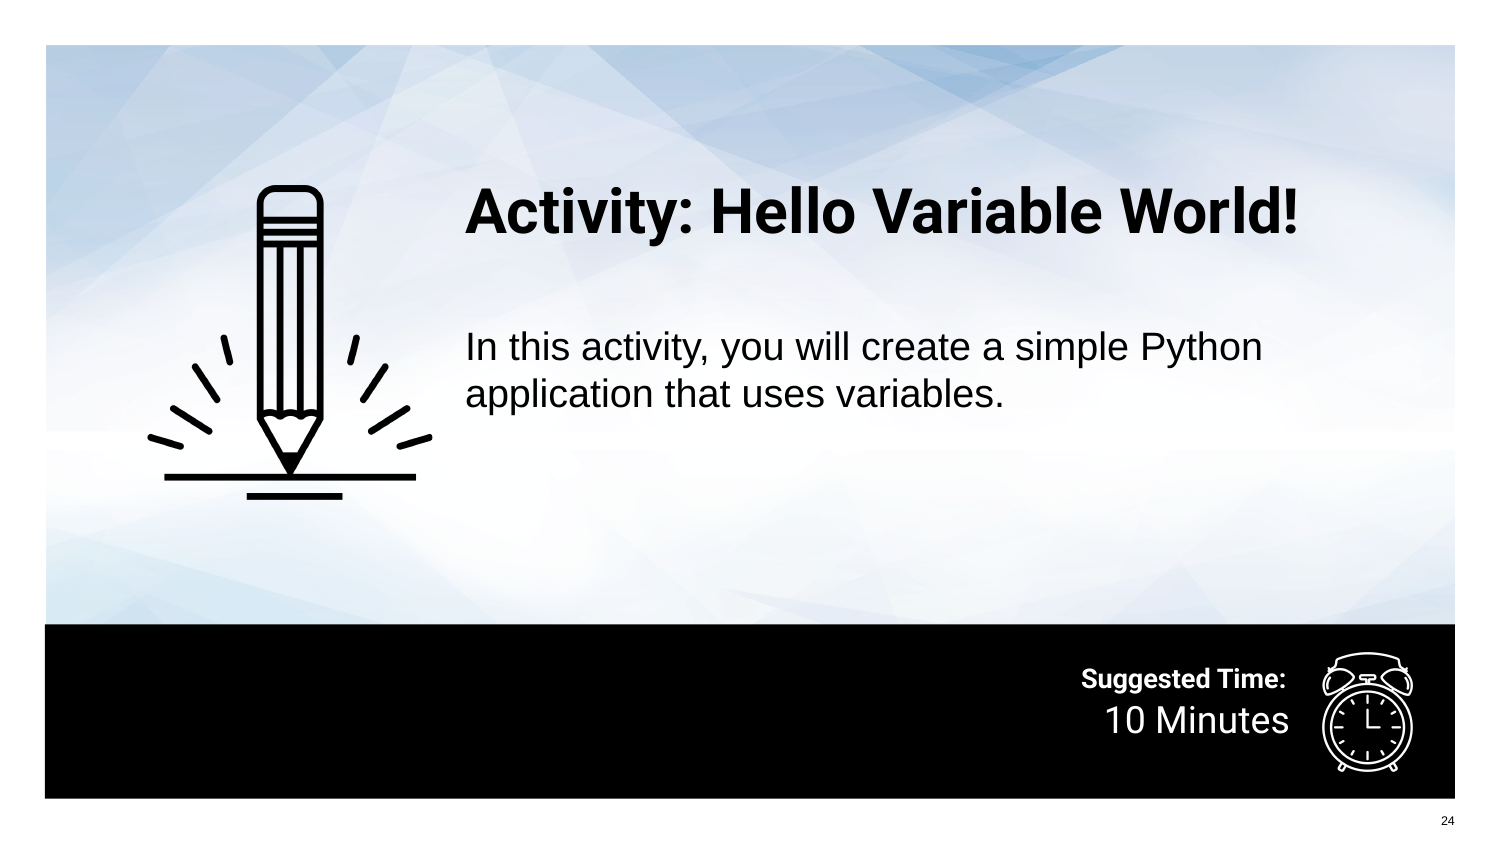

Activity: Hello Variable World!

In this activity, you will create a simple Python application that uses variables.
# 10 Minutes

24